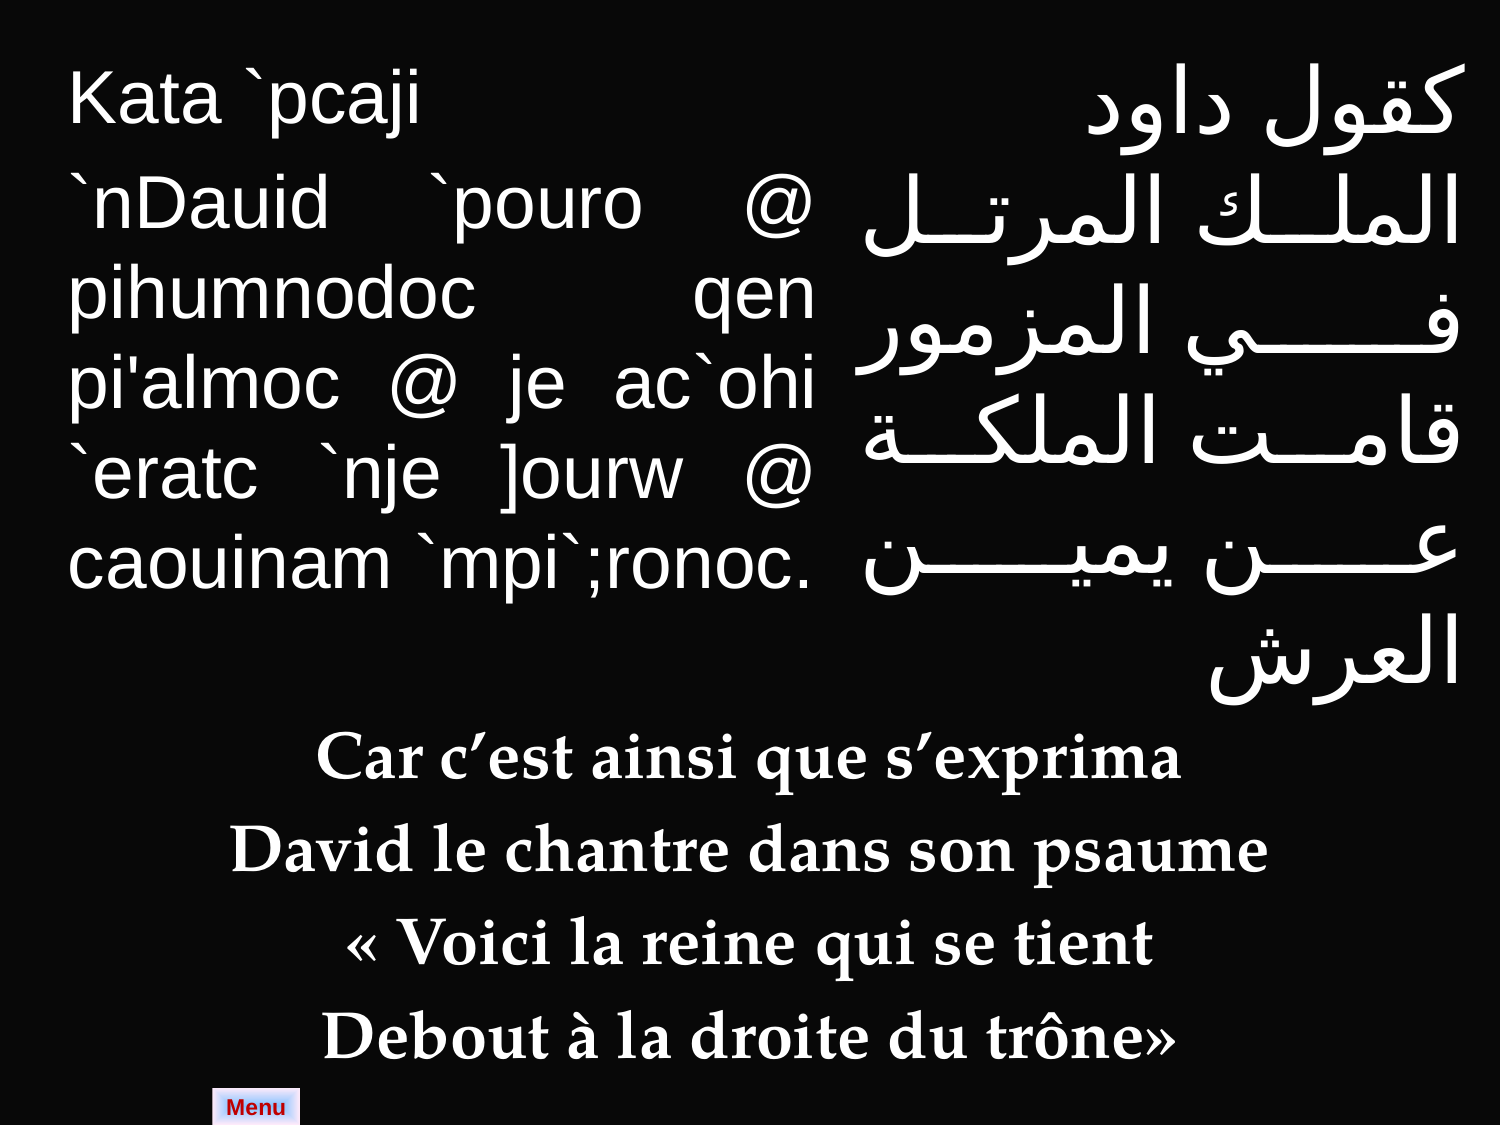

كقول داود الملك المرتل في المزمور قامت الملكة عن يمين العرش
Kata `pcaji
`nDauid `pouro @ pihumnodoc qen pi'almoc @ je ac`ohi `eratc `nje ]ourw @ caouinam `mpi`;ronoc.
Car c’est ainsi que s’exprima
David le chantre dans son psaume
« Voici la reine qui se tient
Debout à la droite du trône»
Menu